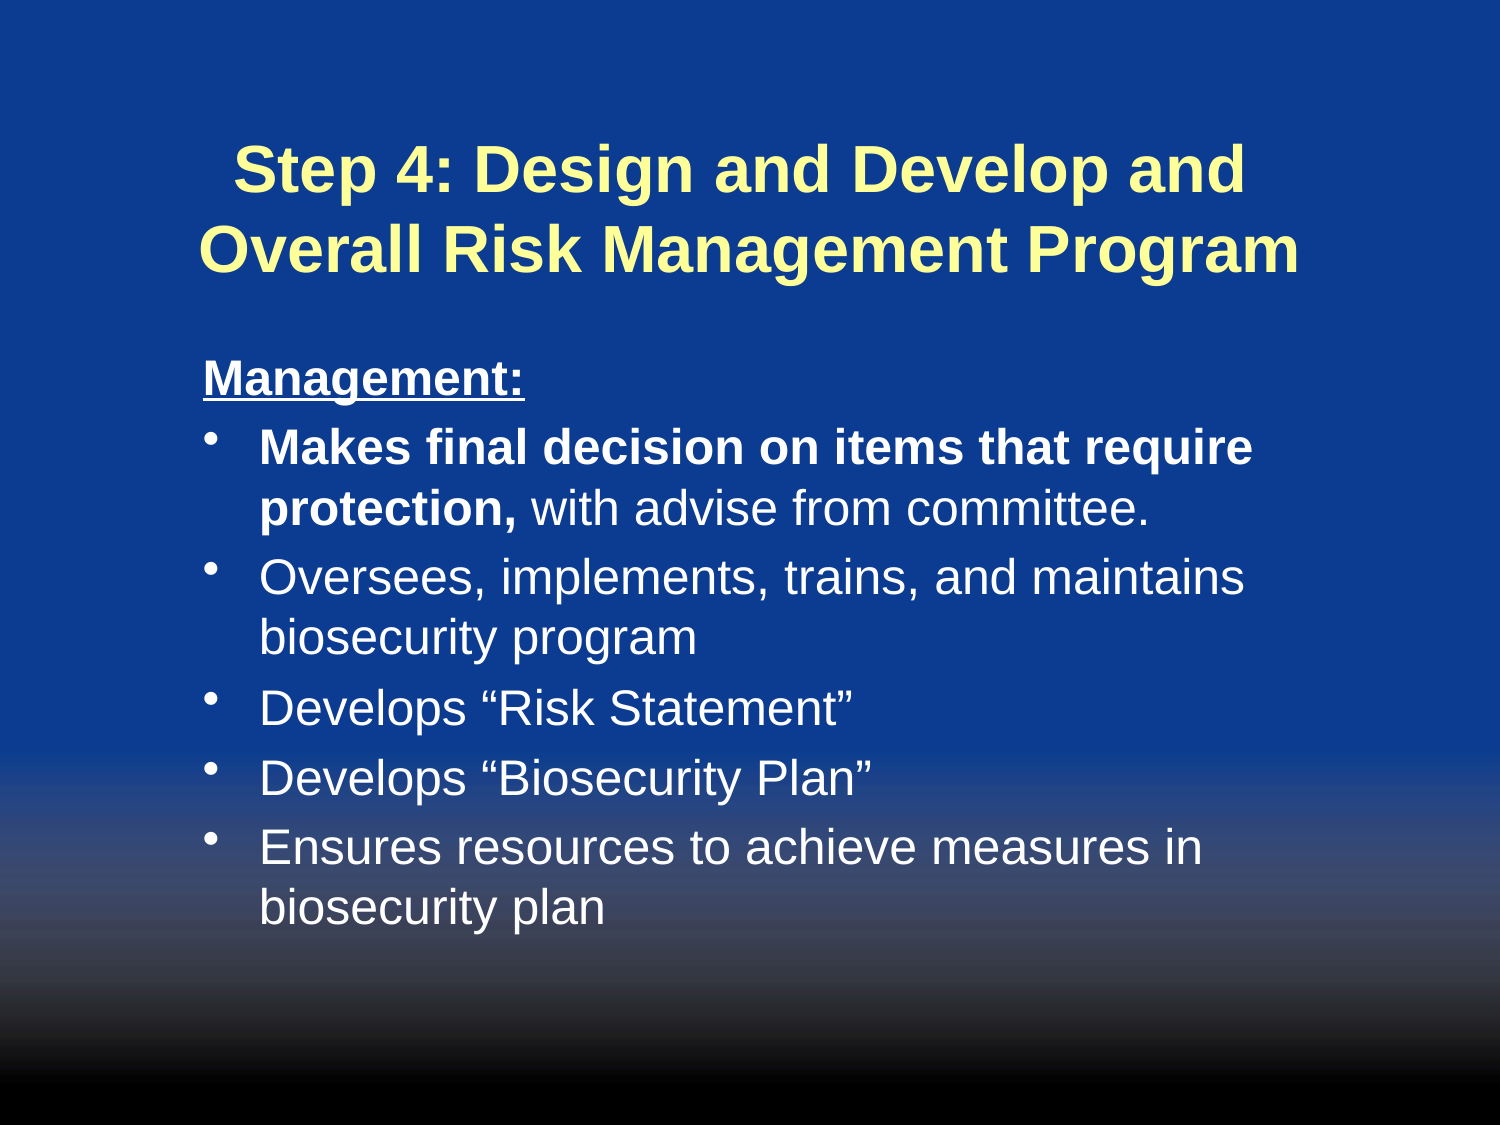

# Step 4: Design and Develop and Overall Risk Management Program
Management:
Makes final decision on items that require protection, with advise from committee.
Oversees, implements, trains, and maintains biosecurity program
Develops “Risk Statement”
Develops “Biosecurity Plan”
Ensures resources to achieve measures in biosecurity plan